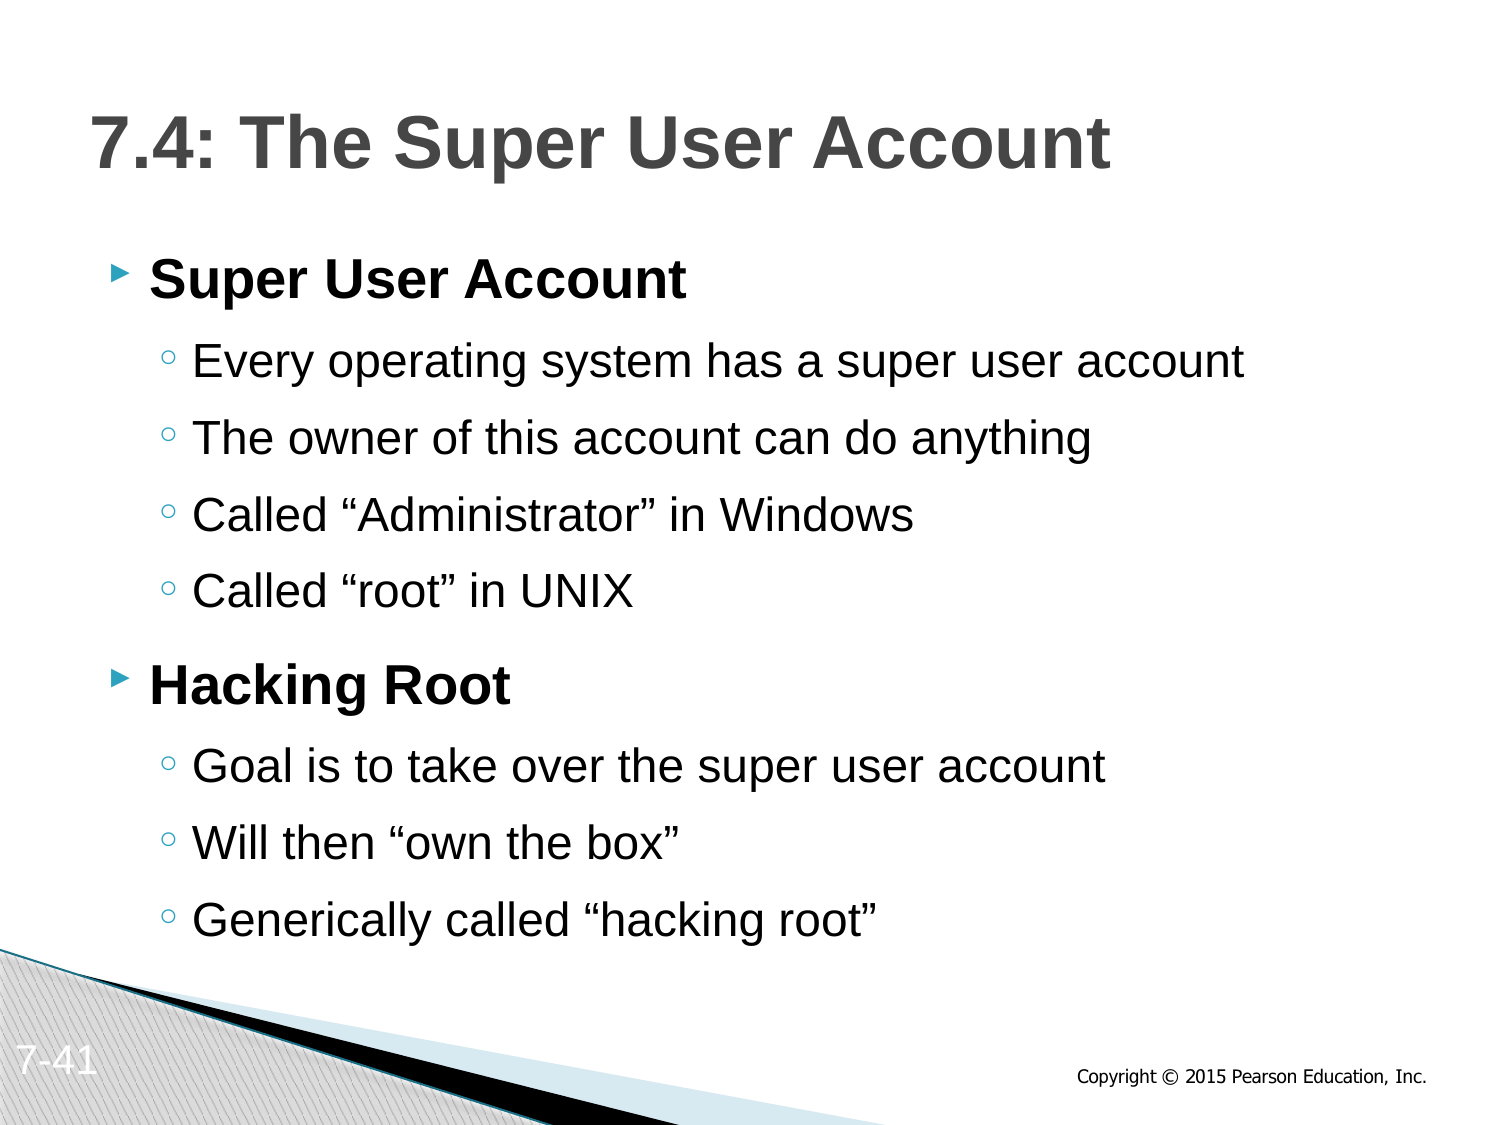

# 7.4: The Super User Account
Super User Account
Every operating system has a super user account
The owner of this account can do anything
Called “Administrator” in Windows
Called “root” in UNIX
Hacking Root
Goal is to take over the super user account
Will then “own the box”
Generically called “hacking root”
7-41